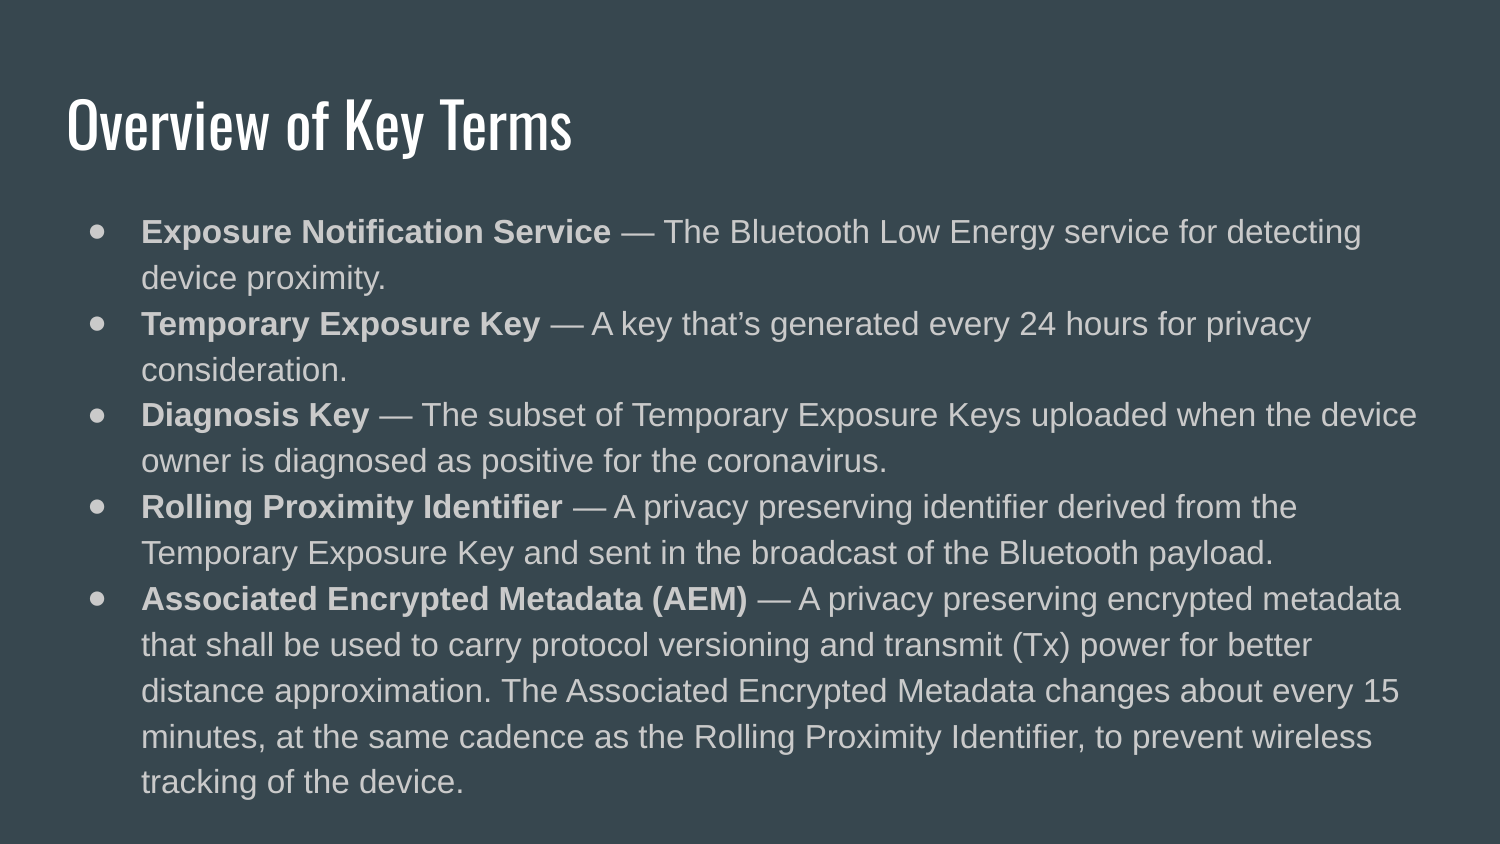

# Overview of Key Terms
Exposure Notification Service — The Bluetooth Low Energy service for detecting device proximity.
Temporary Exposure Key — A key that’s generated every 24 hours for privacy consideration.
Diagnosis Key — The subset of Temporary Exposure Keys uploaded when the device owner is diagnosed as positive for the coronavirus.
Rolling Proximity Identifier — A privacy preserving identifier derived from the Temporary Exposure Key and sent in the broadcast of the Bluetooth payload.
Associated Encrypted Metadata (AEM) — A privacy preserving encrypted metadata that shall be used to carry protocol versioning and transmit (Tx) power for better distance approximation. The Associated Encrypted Metadata changes about every 15 minutes, at the same cadence as the Rolling Proximity Identifier, to prevent wireless tracking of the device.